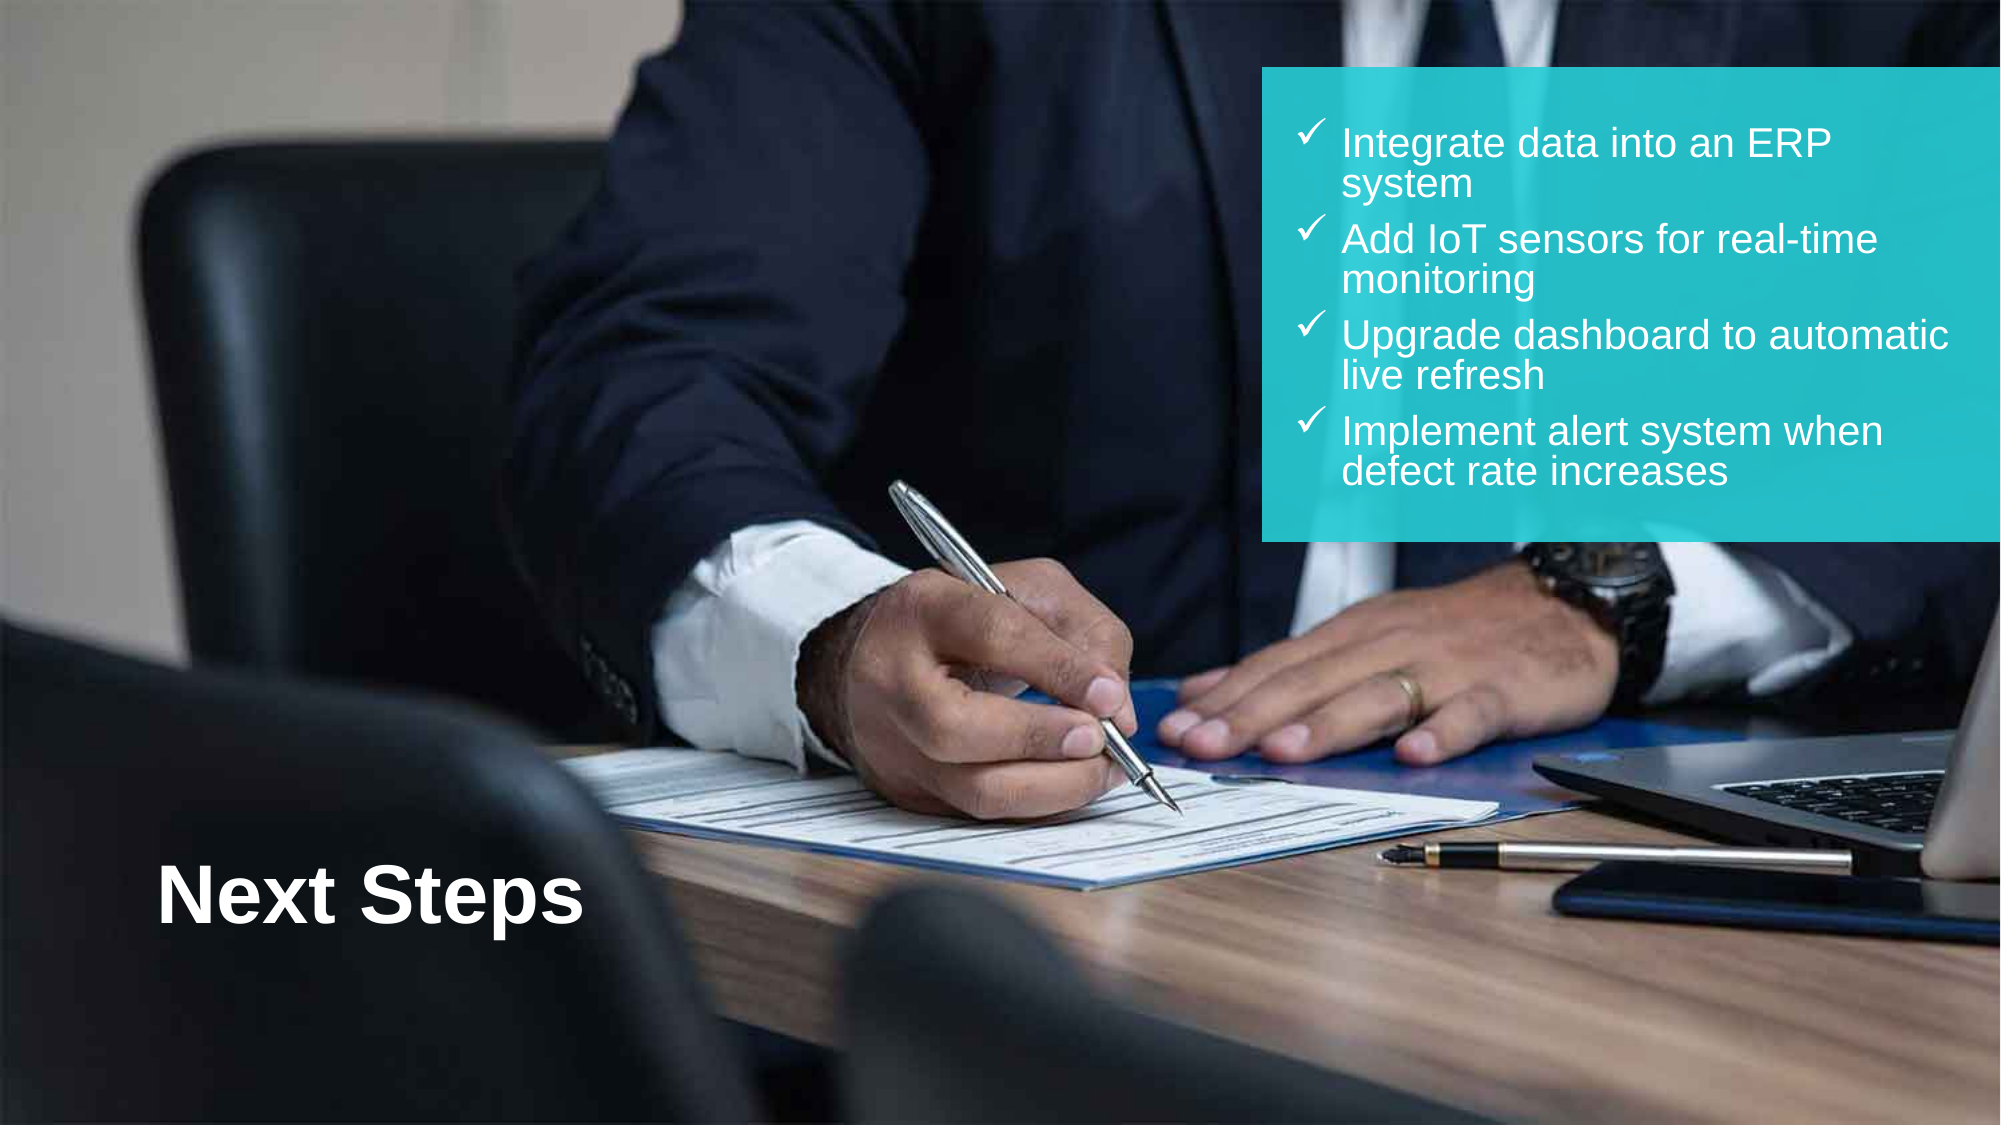

Integrate data into an ERP system
Add IoT sensors for real-time monitoring
Upgrade dashboard to automatic live refresh
Implement alert system when defect rate increases
Next Steps